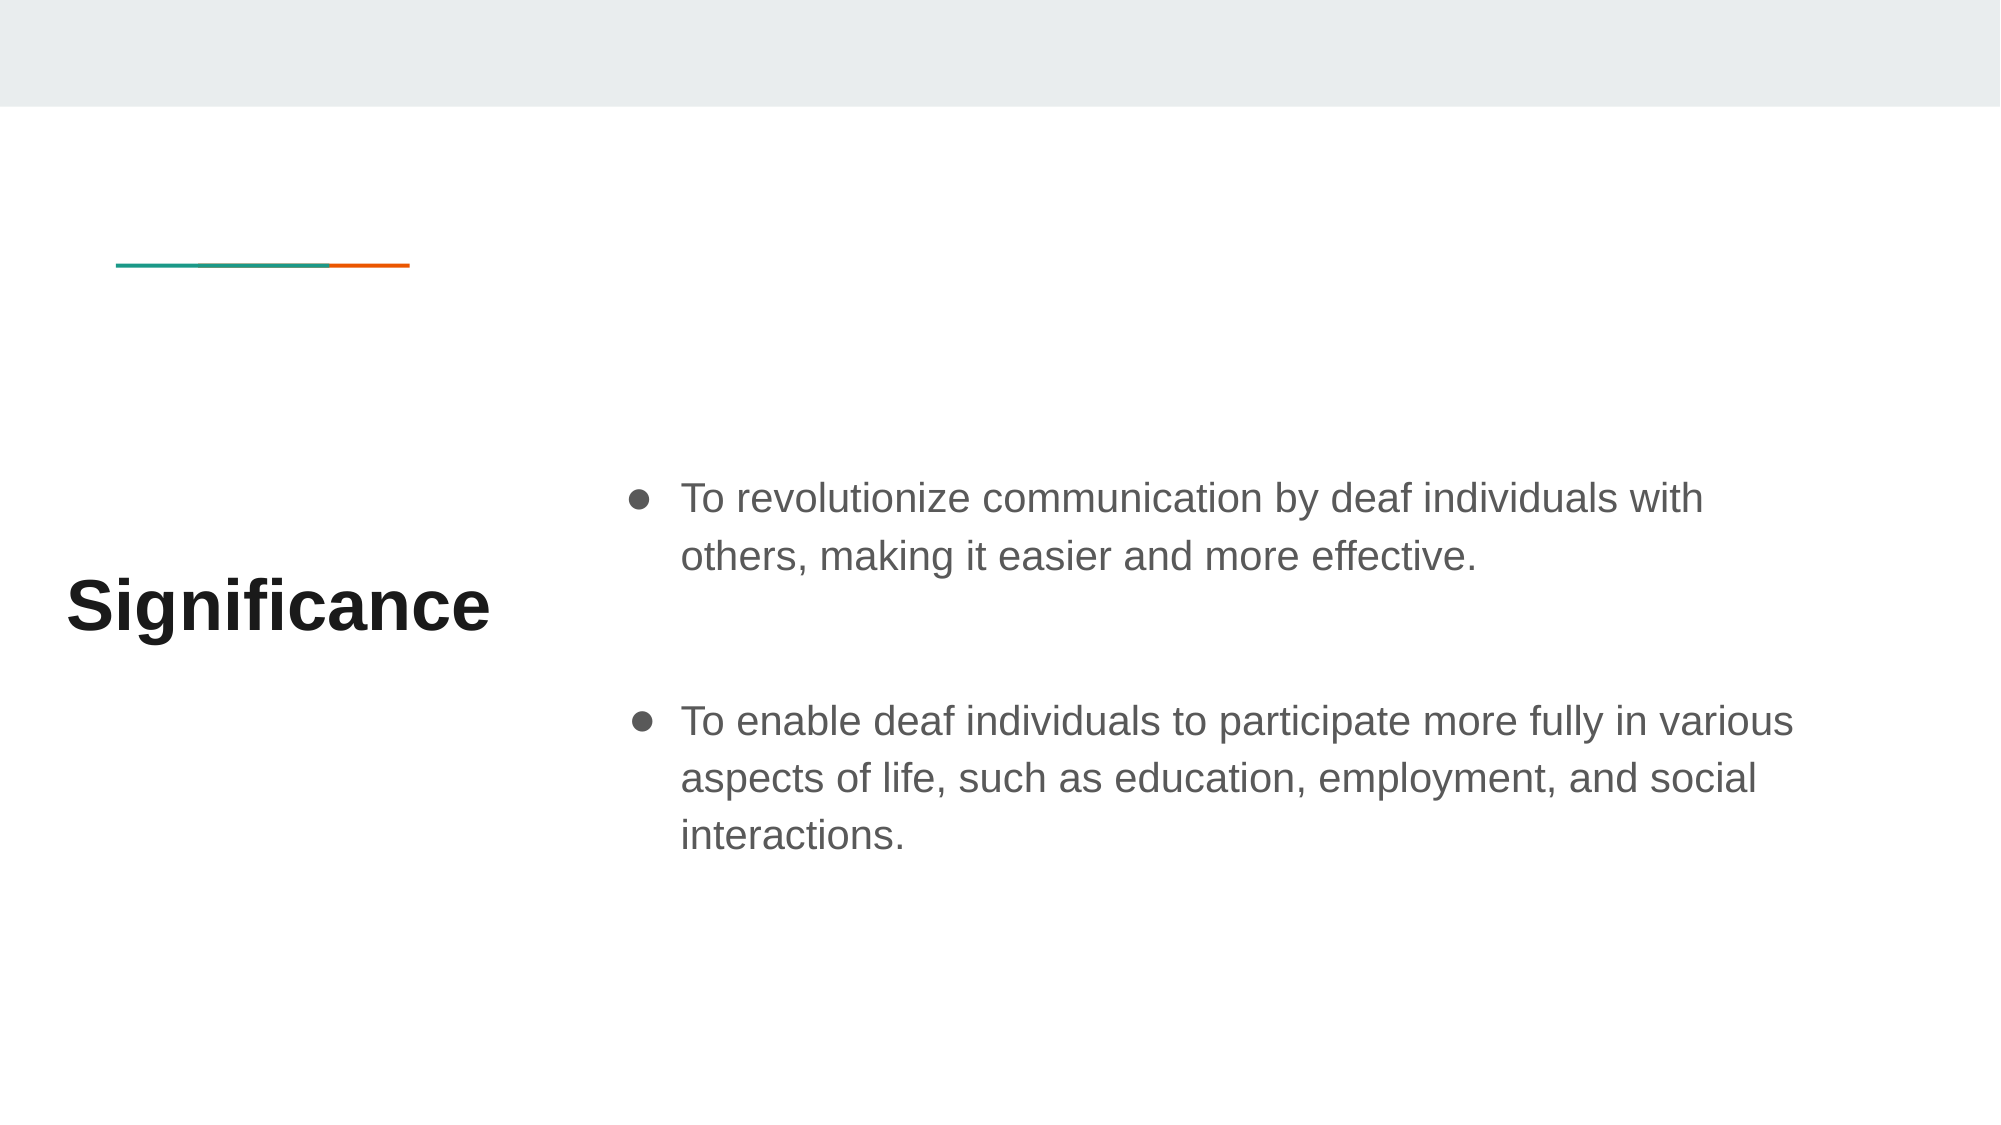

To revolutionize communication by deaf individuals with others, making it easier and more effective.

To enable deaf individuals to participate more fully in various aspects of life, such as education, employment, and social interactions.
# Significance